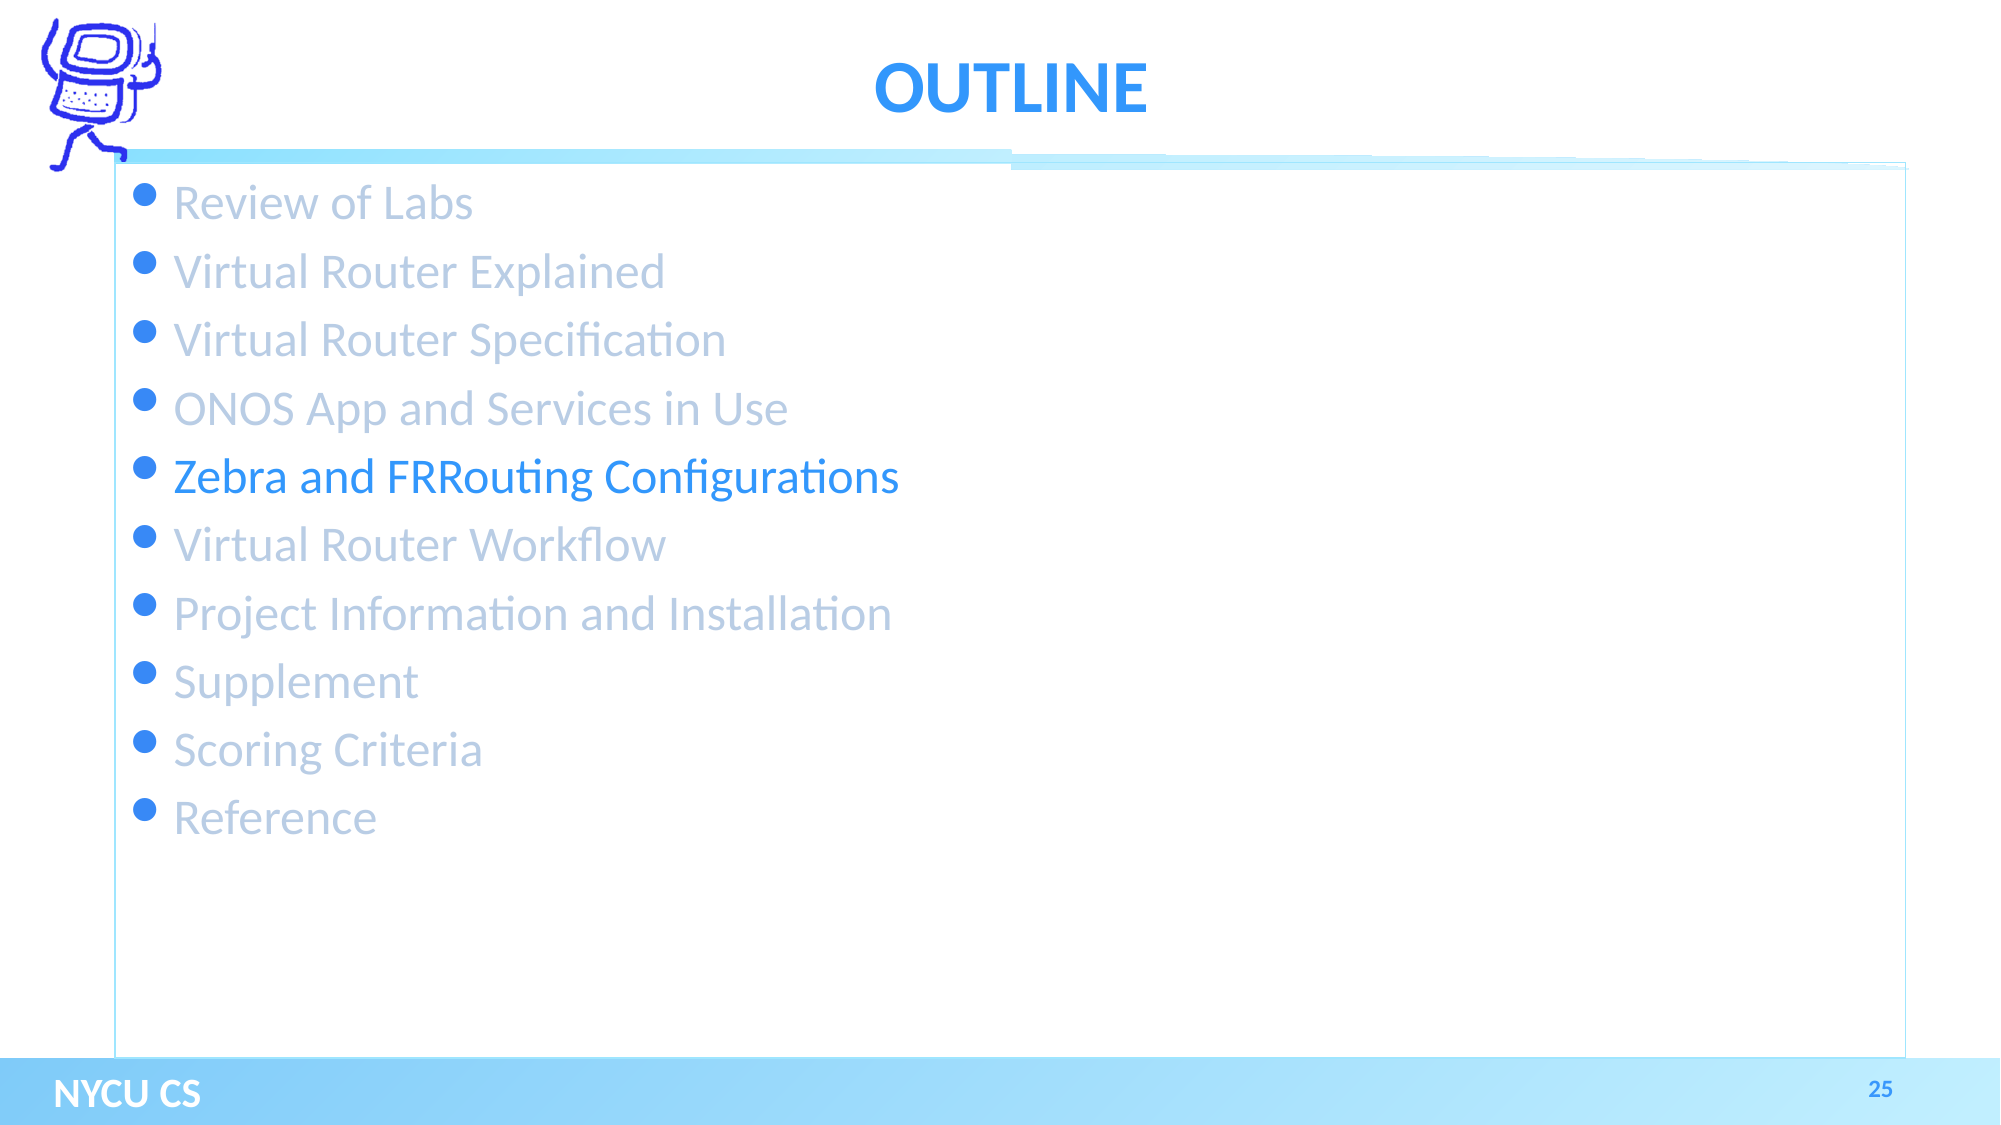

# OUTLINE
Review of Labs
Virtual Router Explained
Virtual Router Specification
ONOS App and Services in Use
Zebra and FRRouting Configurations
Virtual Router Workflow
Project Information and Installation
Supplement
Scoring Criteria
Reference